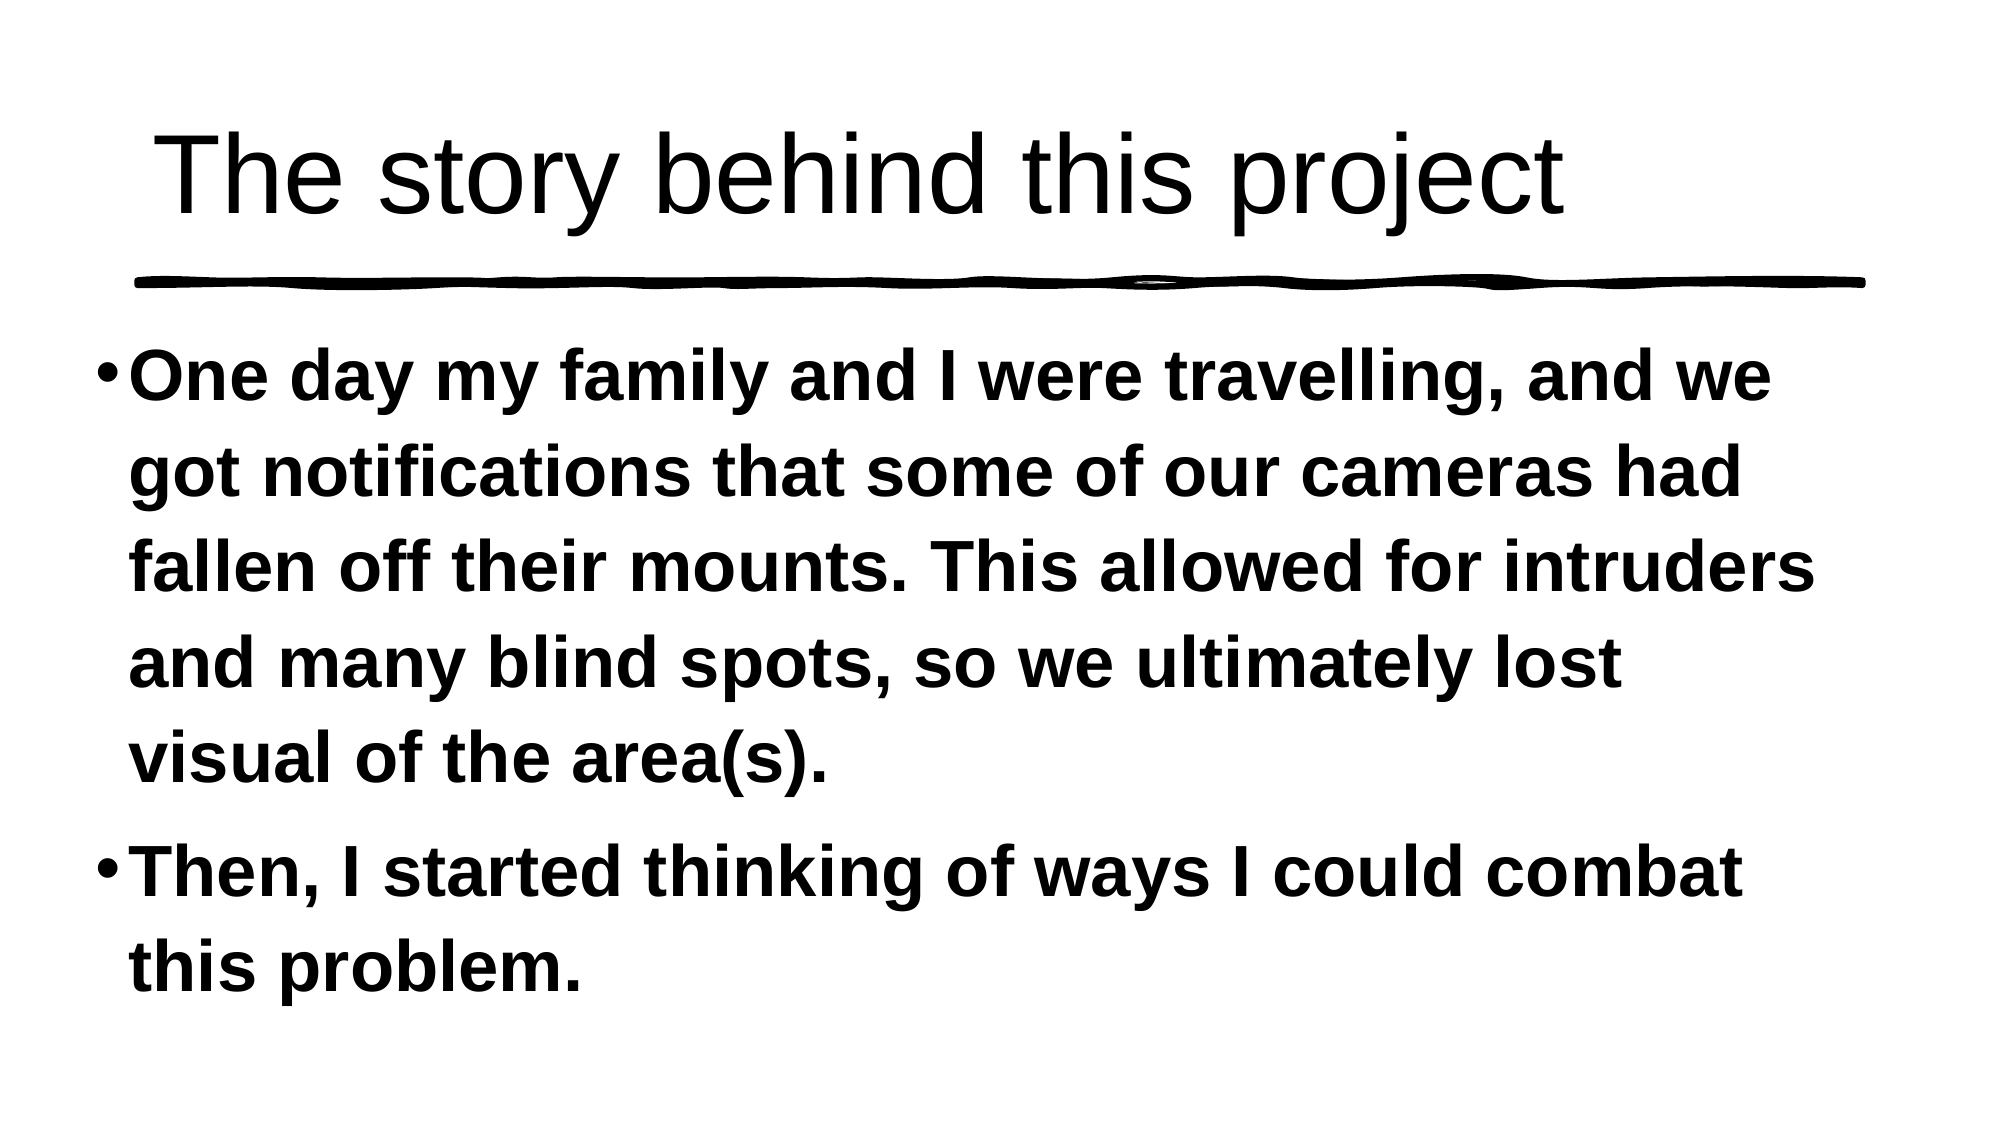

# The story behind this project
One day my family and I were travelling, and we got notifications that some of our cameras had fallen off their mounts. This allowed for intruders and many blind spots, so we ultimately lost visual of the area(s).
Then, I started thinking of ways I could combat this problem.